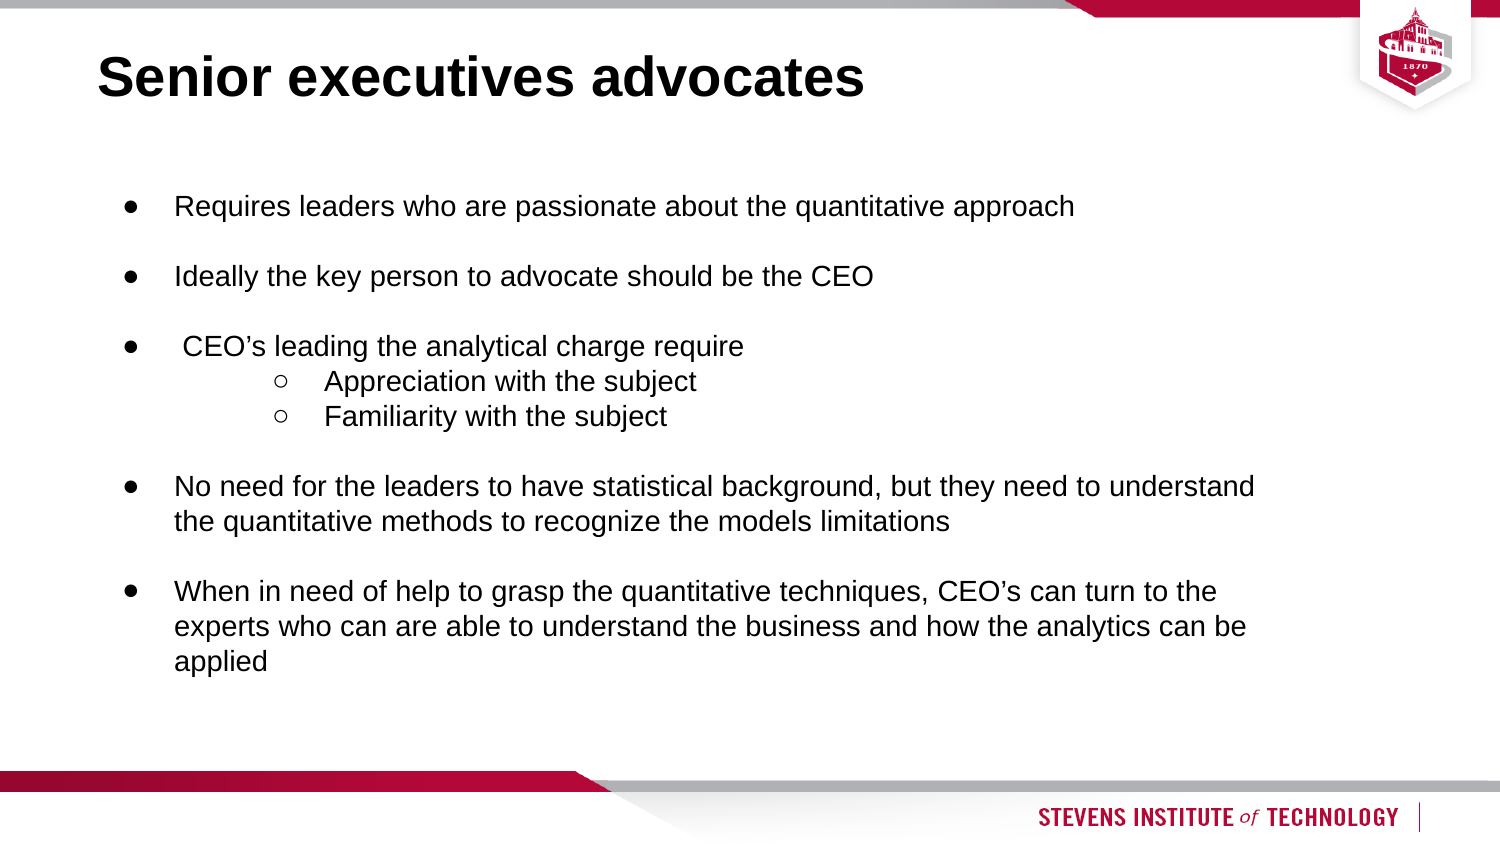

# Senior executives advocates
Requires leaders who are passionate about the quantitative approach

Ideally the key person to advocate should be the CEO

 CEO’s leading the analytical charge require
Appreciation with the subject
Familiarity with the subject

No need for the leaders to have statistical background, but they need to understand the quantitative methods to recognize the models limitations

When in need of help to grasp the quantitative techniques, CEO’s can turn to the experts who can are able to understand the business and how the analytics can be applied